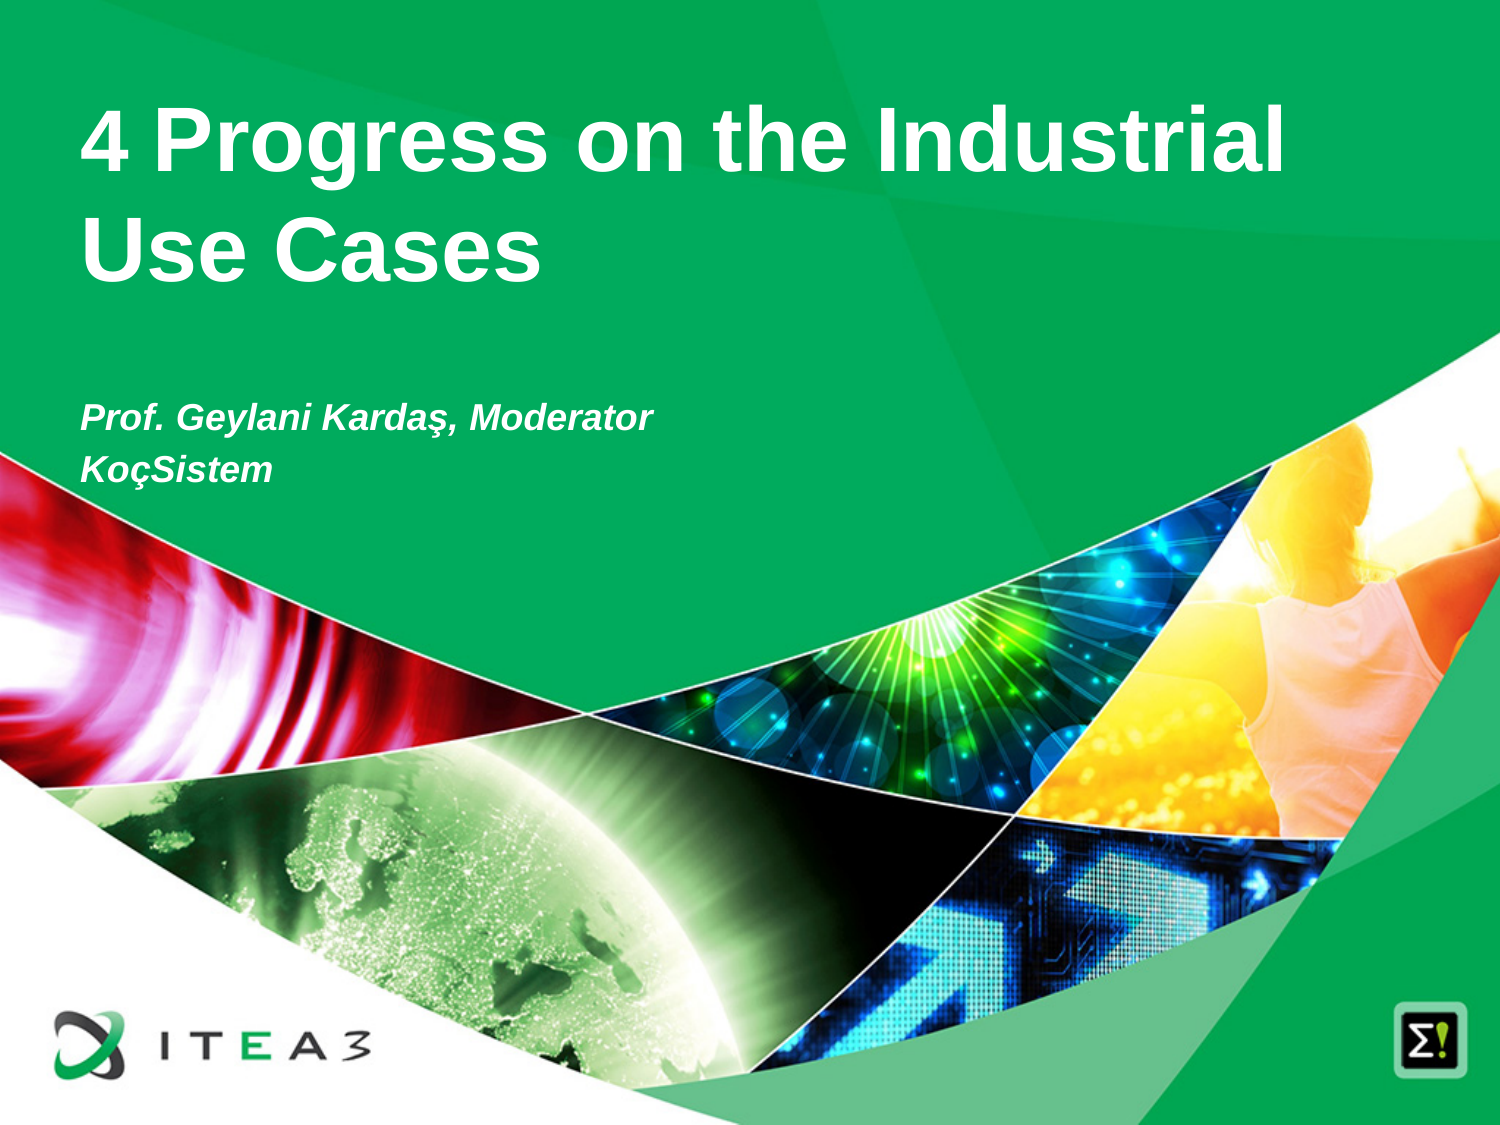

4 Progress on the Industrial Use Cases
Prof. Geylani Kardaş, Moderator
KoçSistem